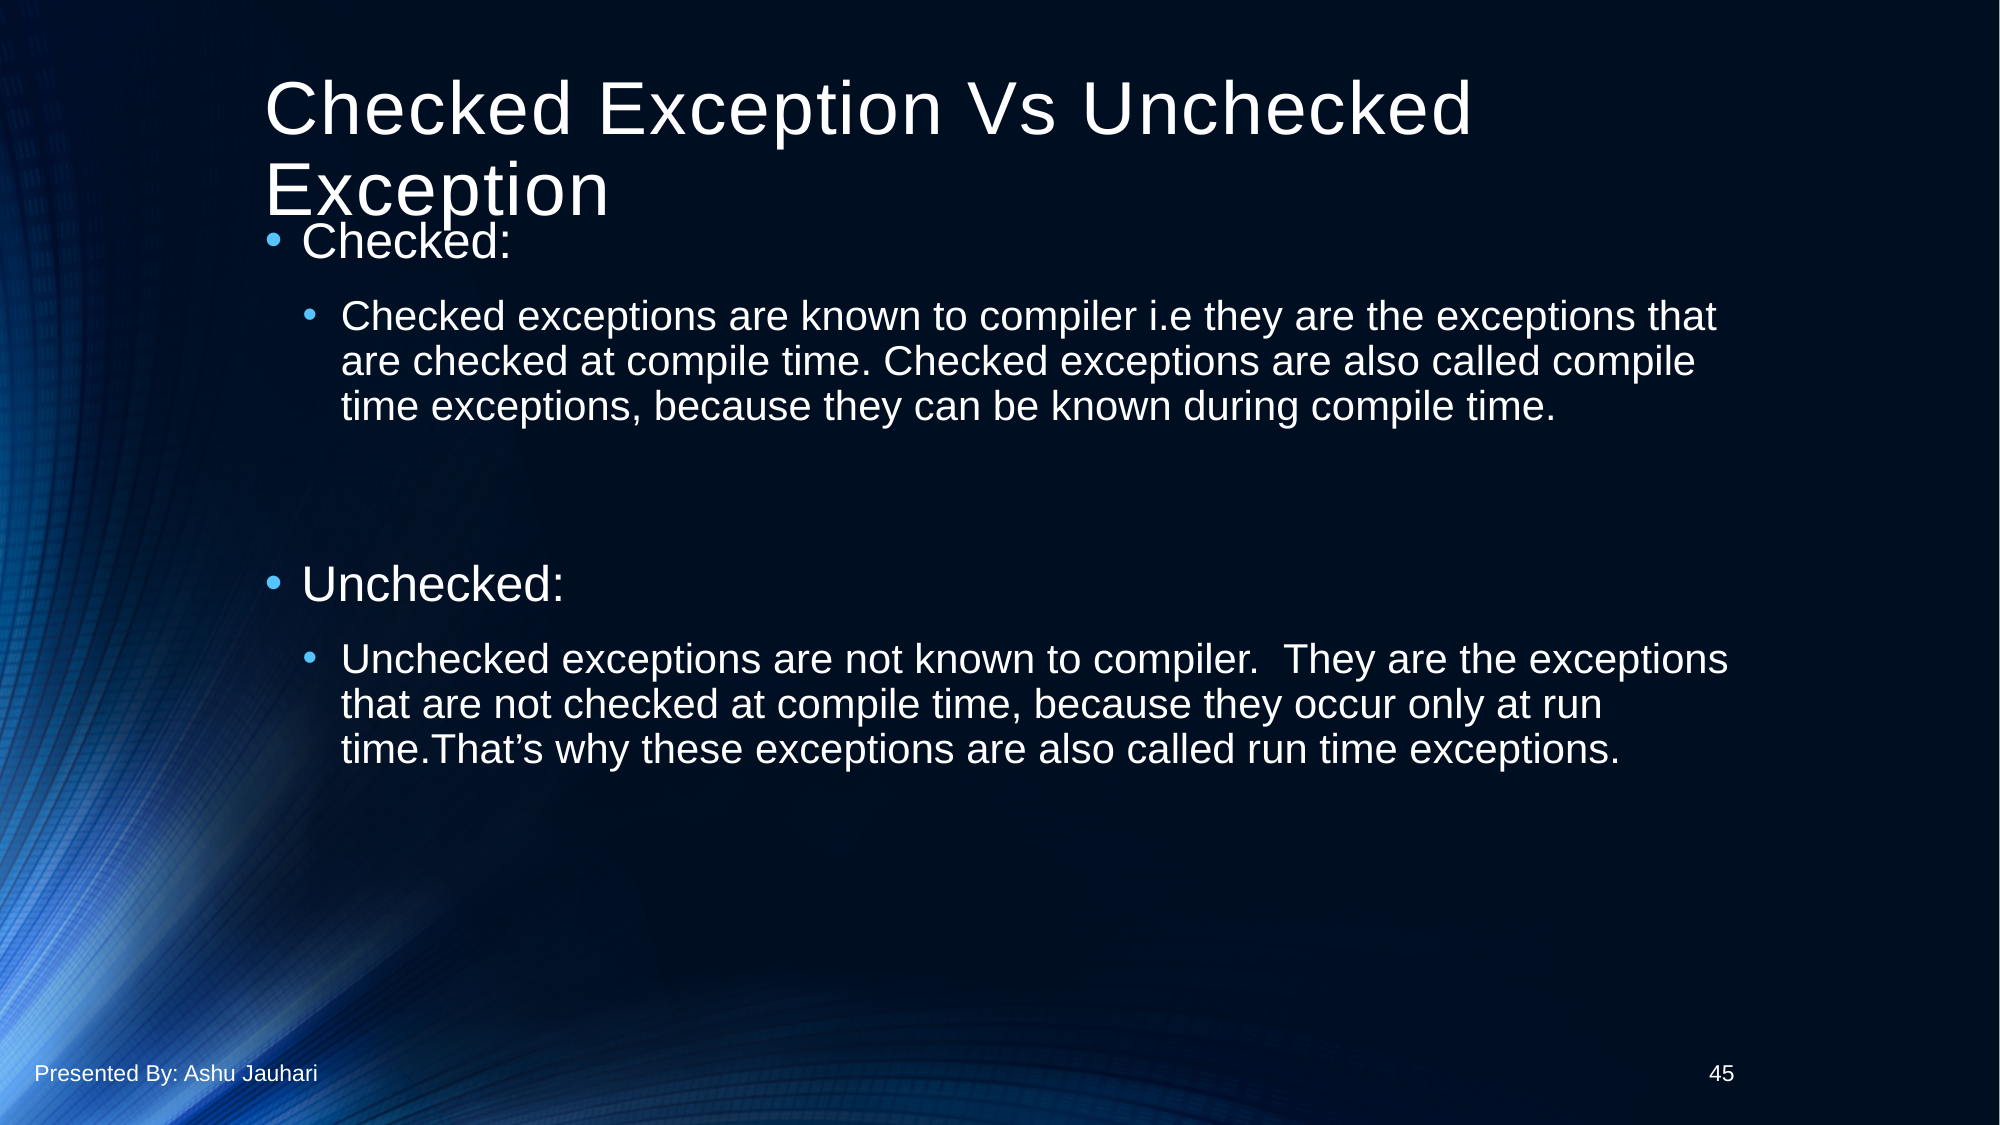

# Checked Exception Vs Unchecked Exception
Checked:
Checked exceptions are known to compiler i.e they are the exceptions that are checked at compile time. Checked exceptions are also called compile time exceptions, because they can be known during compile time.

Unchecked:
Unchecked exceptions are not known to compiler.  They are the exceptions that are not checked at compile time, because they occur only at run time.That’s why these exceptions are also called run time exceptions.
Presented By: Ashu Jauhari
45